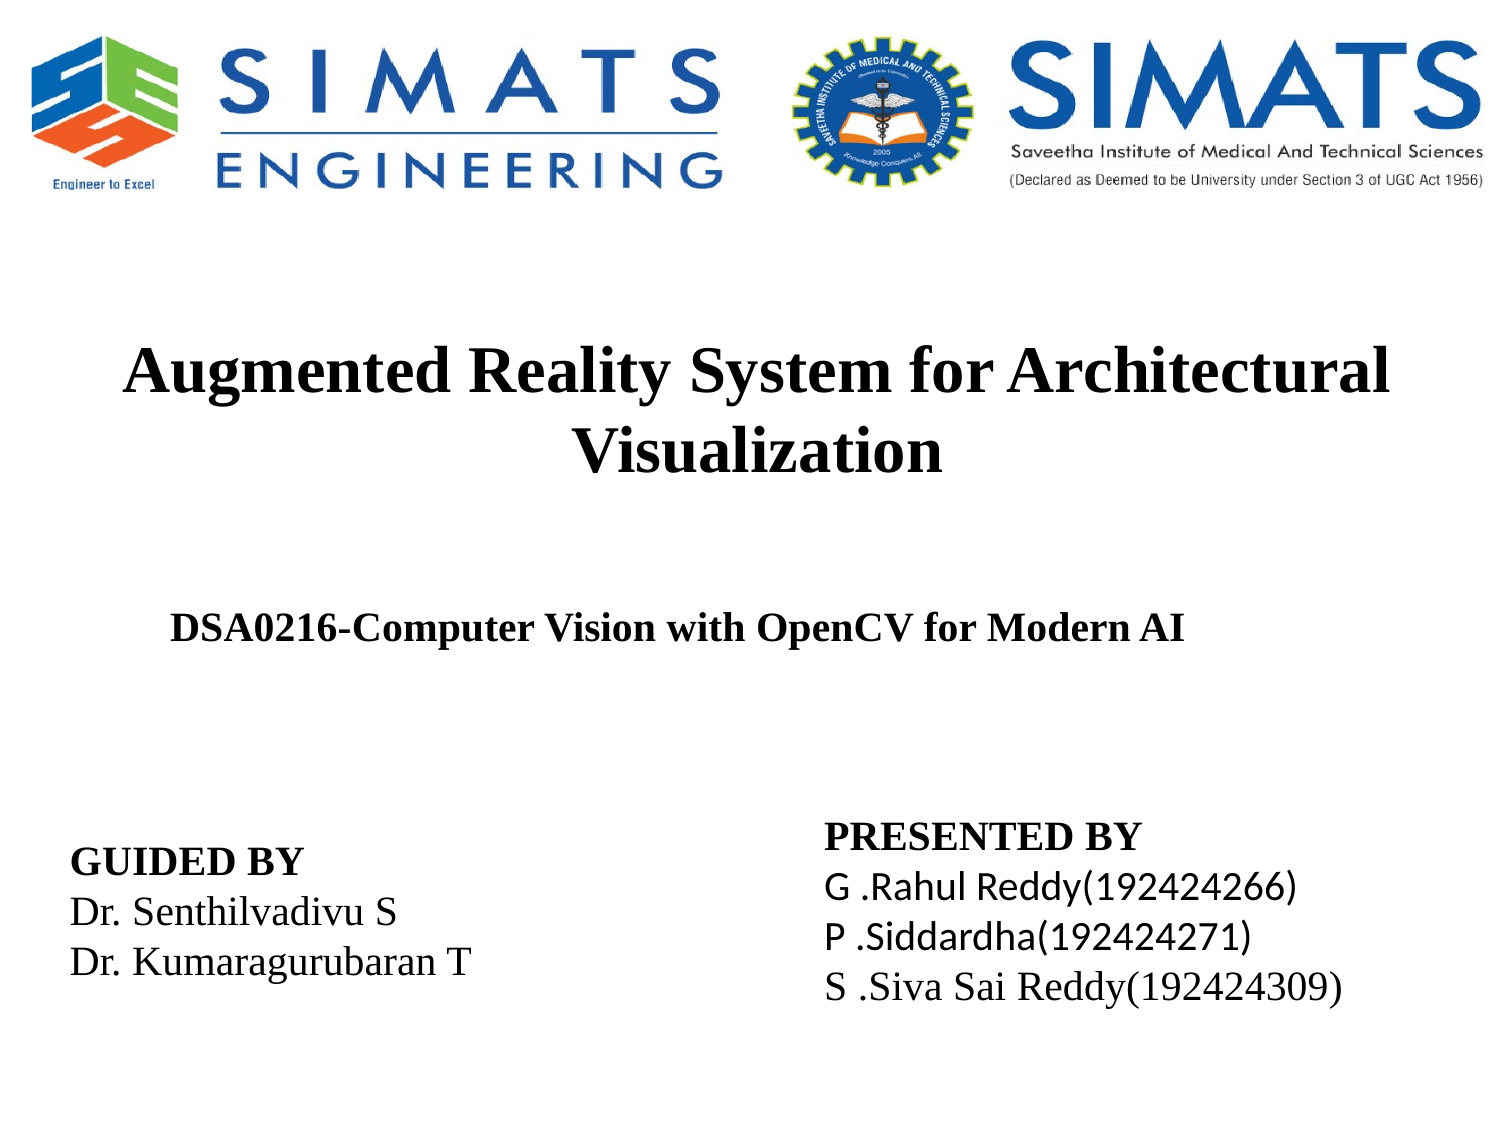

Augmented Reality System for Architectural Visualization
DSA0216-Computer Vision with OpenCV for Modern AI
GUIDED BY
Dr. Senthilvadivu S
Dr. Kumaragurubaran T
PRESENTED BY
G .Rahul Reddy(192424266)
P .Siddardha(192424271)
S .Siva Sai Reddy(192424309)